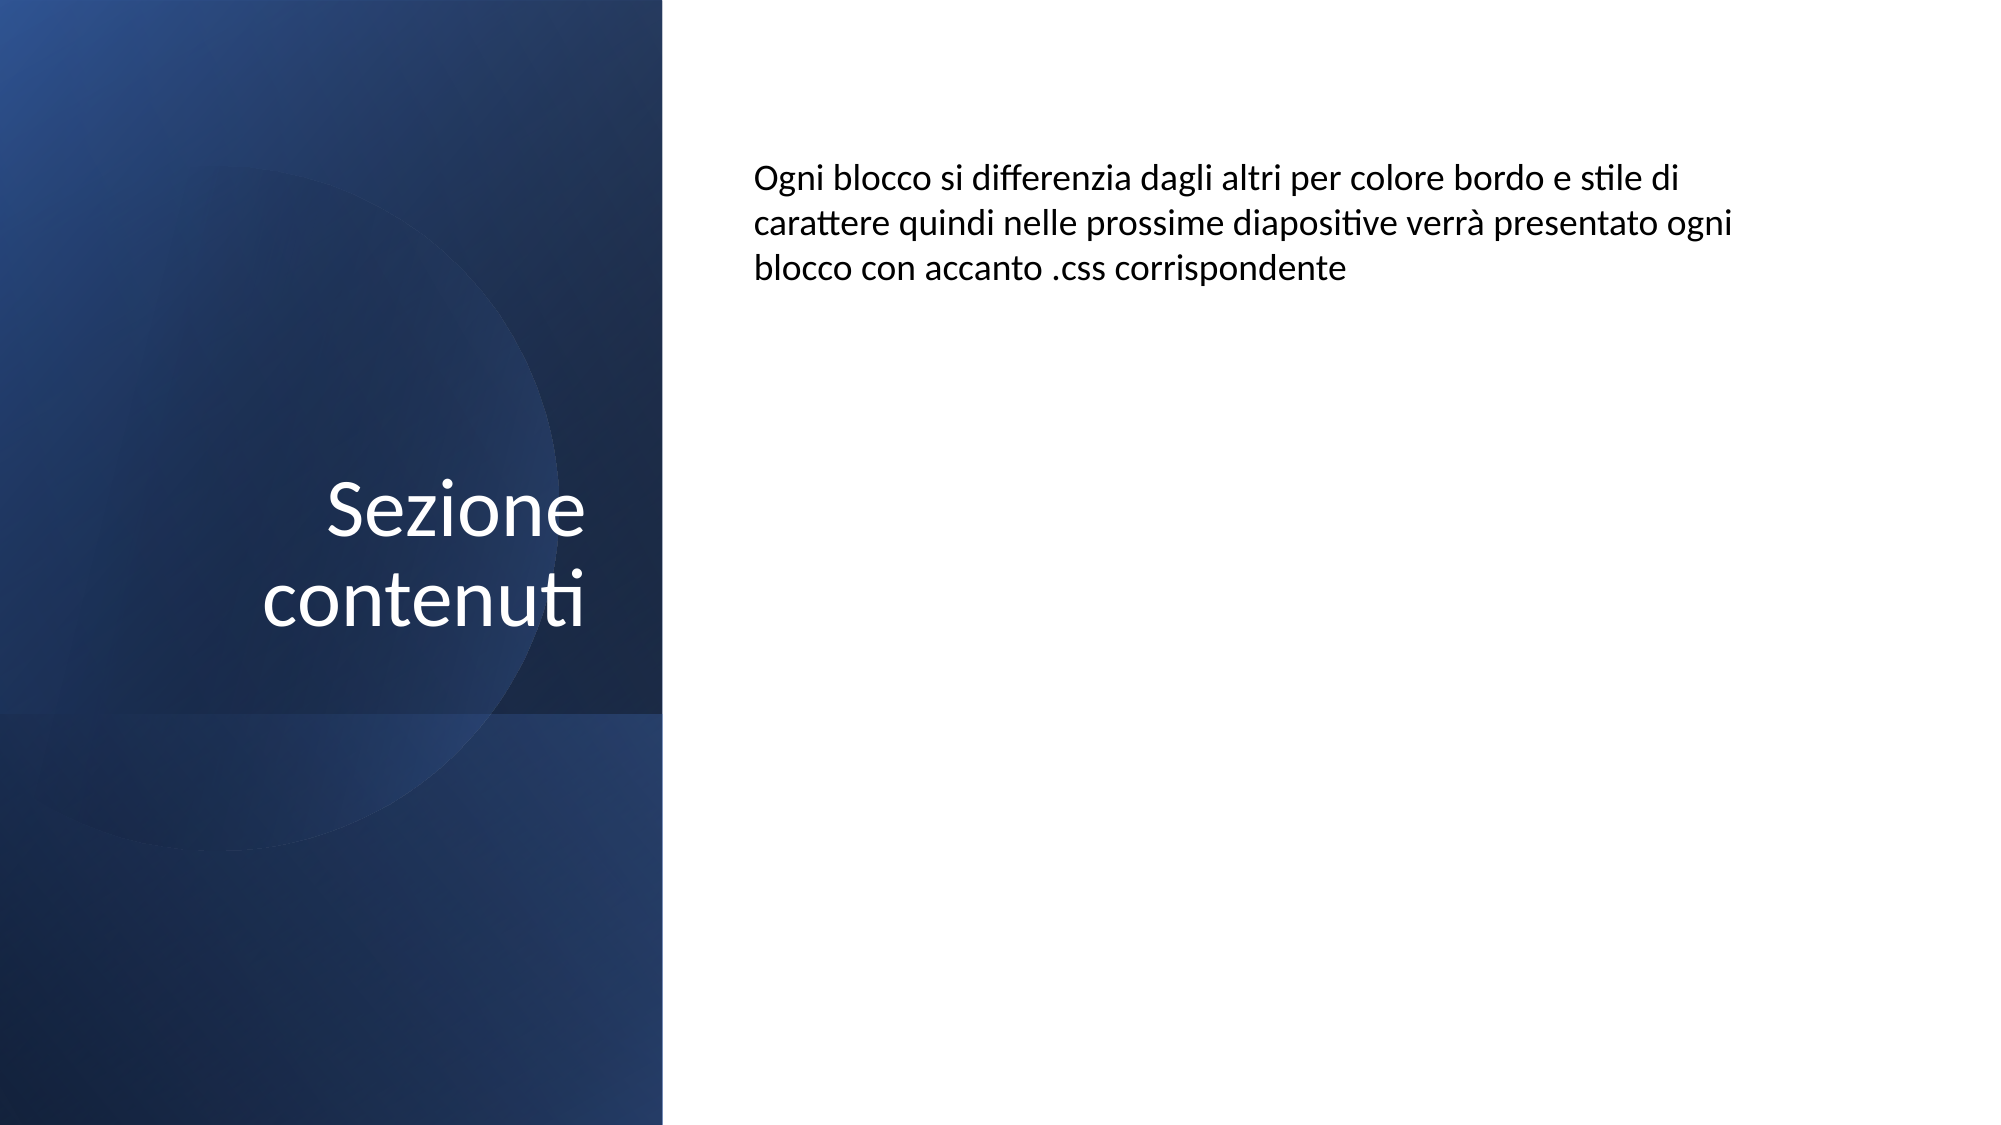

# Sezione contenuti
Ogni blocco si differenzia dagli altri per colore bordo e stile di carattere quindi nelle prossime diapositive verrà presentato ogni blocco con accanto .css corrispondente